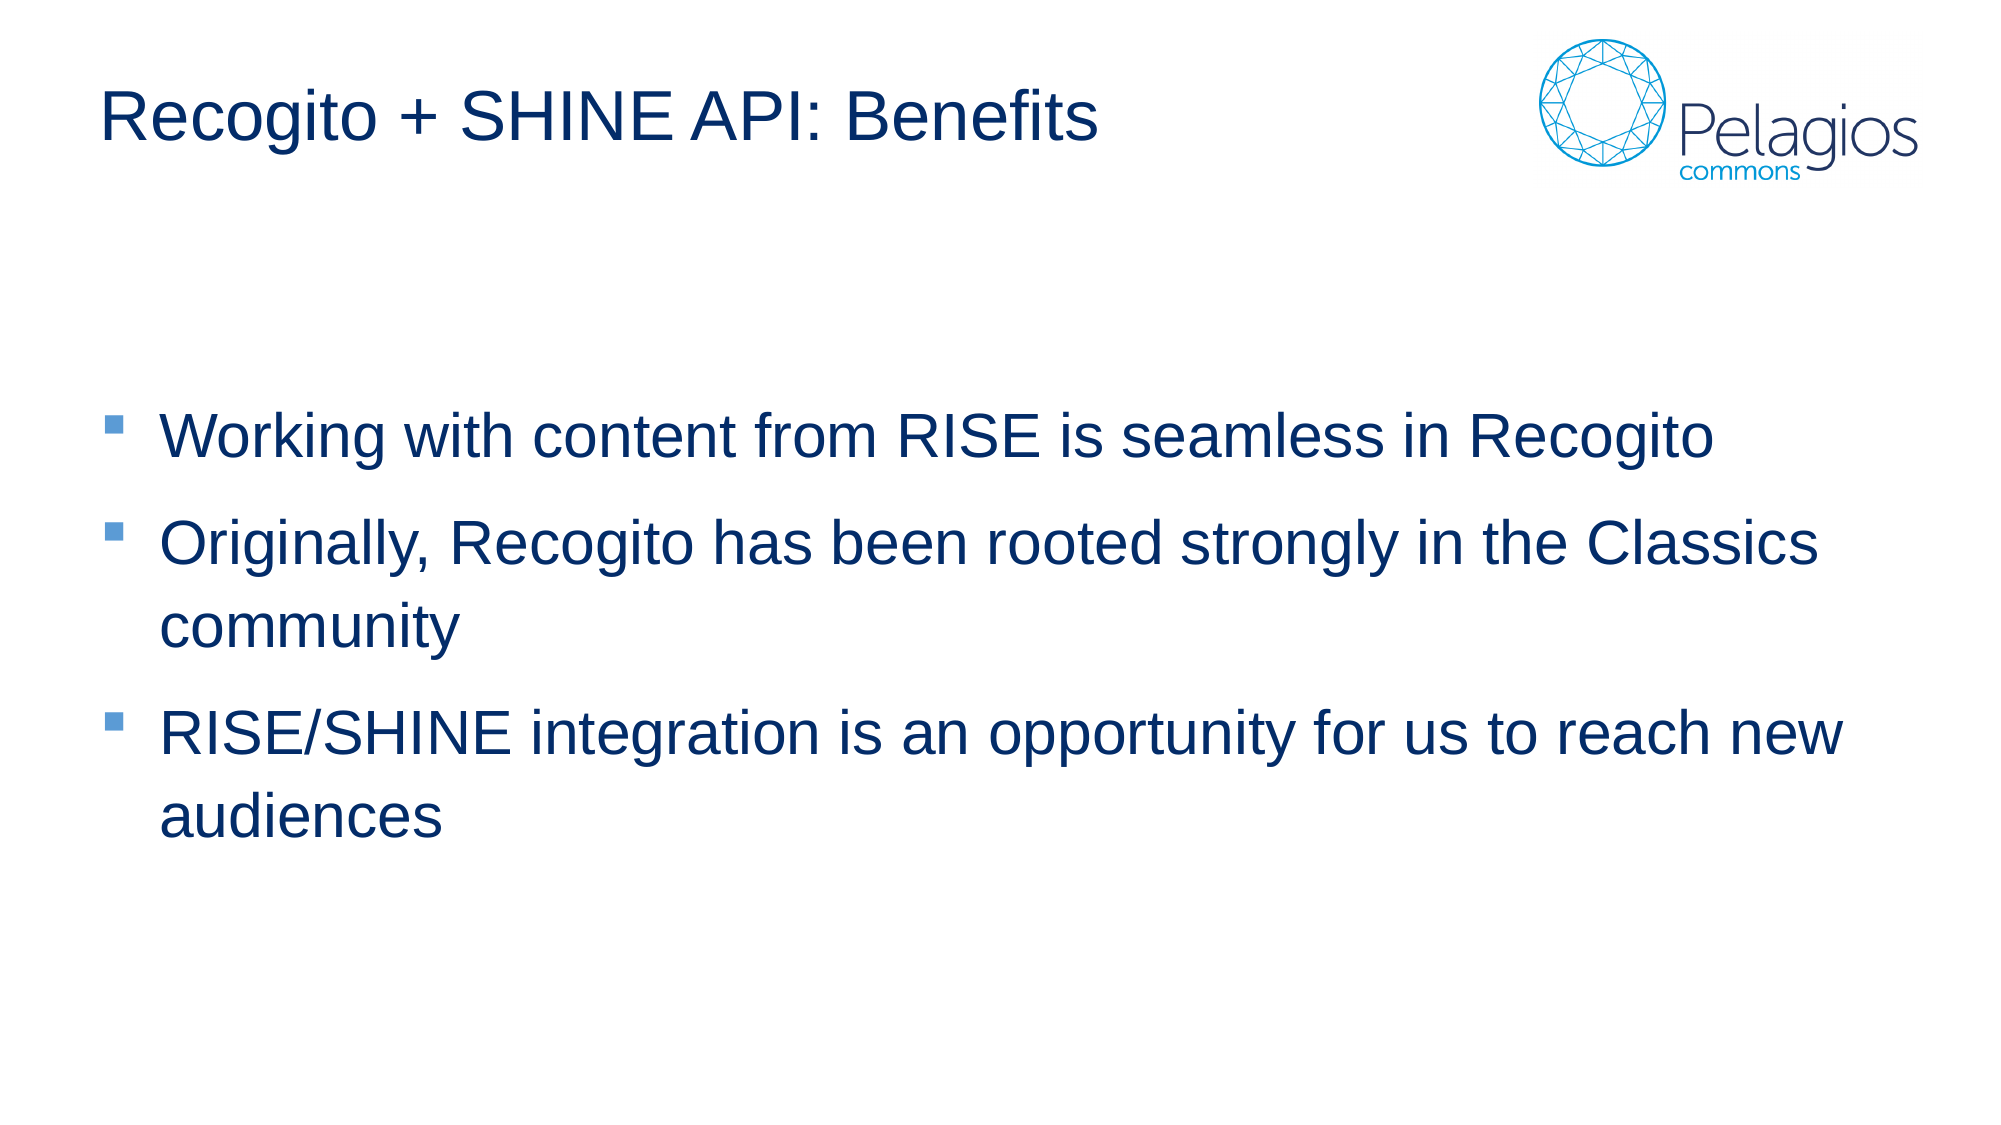

# Recogito + SHINE API: Benefits
Working with content from RISE is seamless in Recogito
Originally, Recogito has been rooted strongly in the Classics community
RISE/SHINE integration is an opportunity for us to reach new audiences